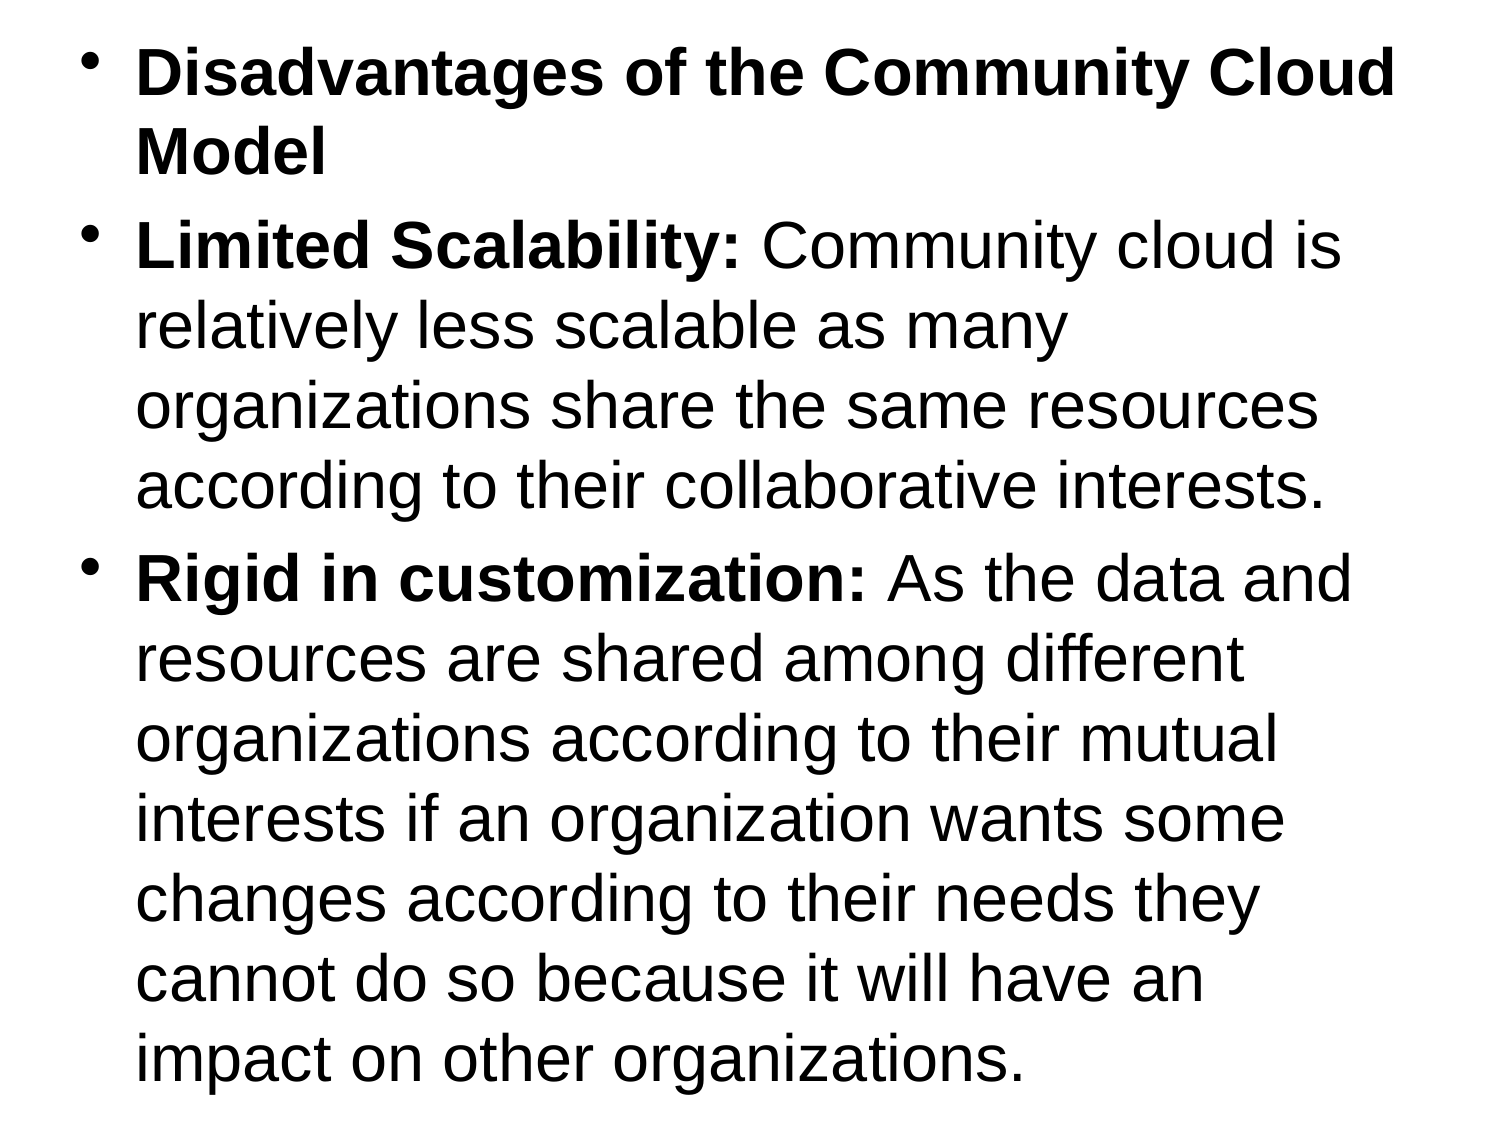

Disadvantages of the Community Cloud Model
Limited Scalability: Community cloud is relatively less scalable as many organizations share the same resources according to their collaborative interests.
Rigid in customization: As the data and resources are shared among different organizations according to their mutual interests if an organization wants some changes according to their needs they cannot do so because it will have an impact on other organizations.